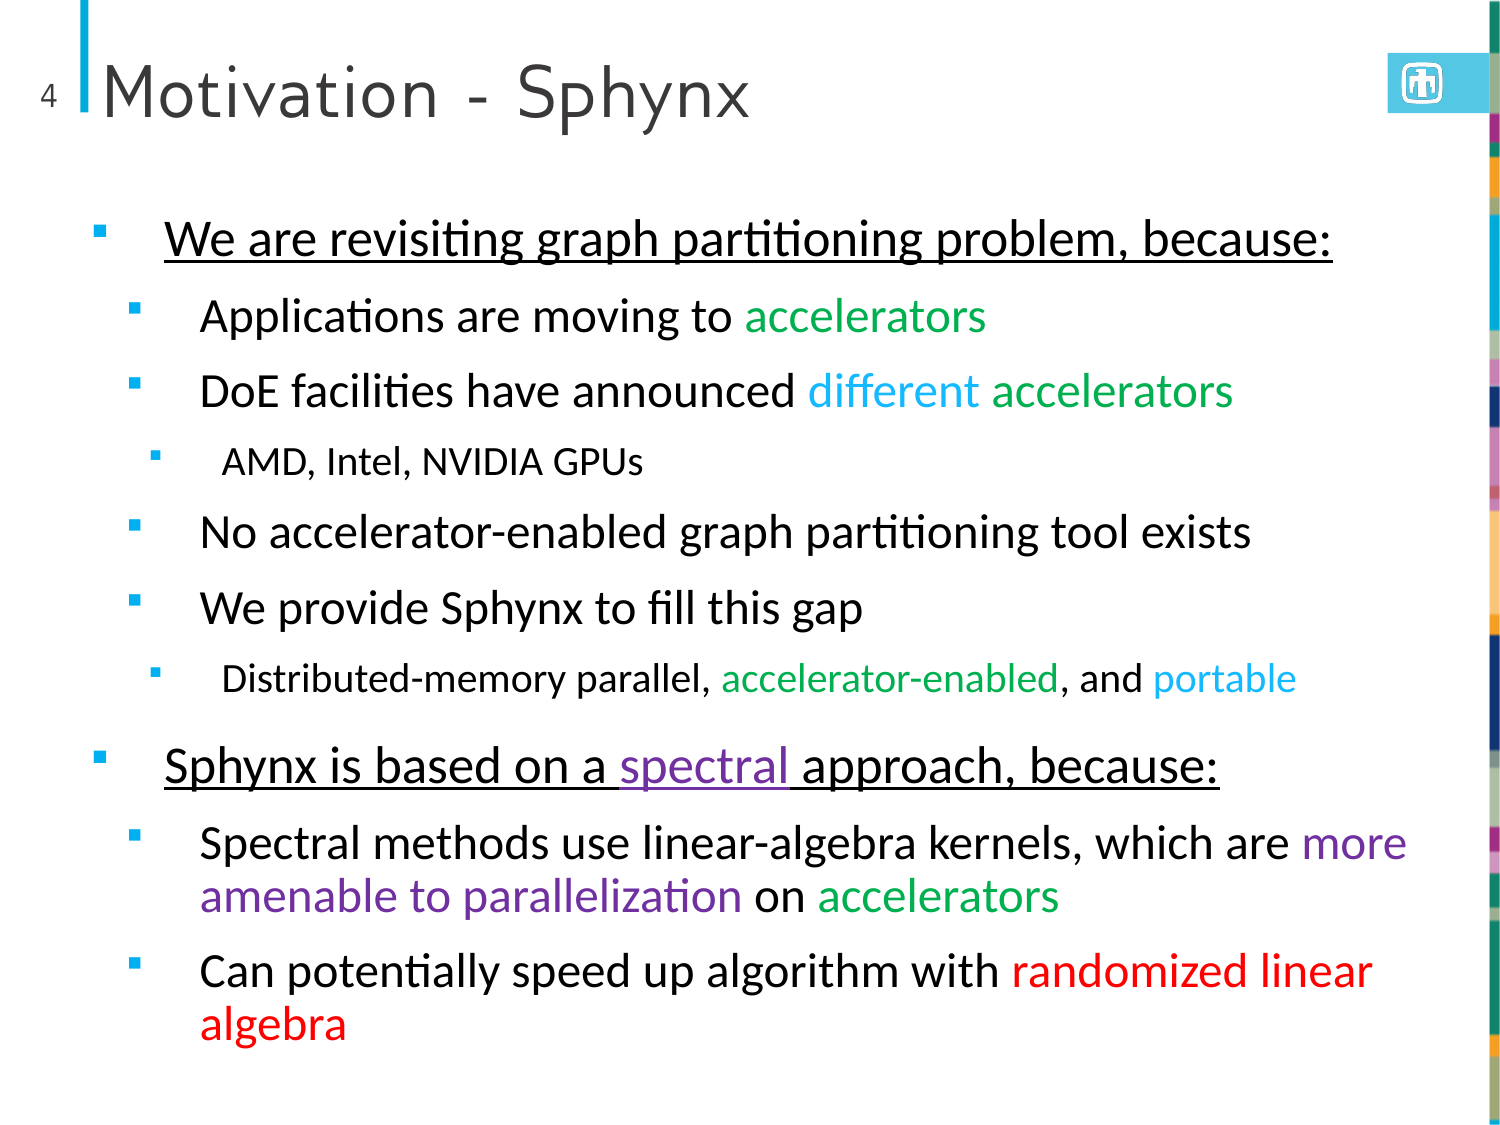

# Motivation - Sphynx
4
We are revisiting graph partitioning problem, because:
Applications are moving to accelerators
DoE facilities have announced different accelerators
AMD, Intel, NVIDIA GPUs
No accelerator-enabled graph partitioning tool exists
We provide Sphynx to fill this gap
Distributed-memory parallel, accelerator-enabled, and portable
Sphynx is based on a spectral approach, because:
Spectral methods use linear-algebra kernels, which are more amenable to parallelization on accelerators
Can potentially speed up algorithm with randomized linear algebra